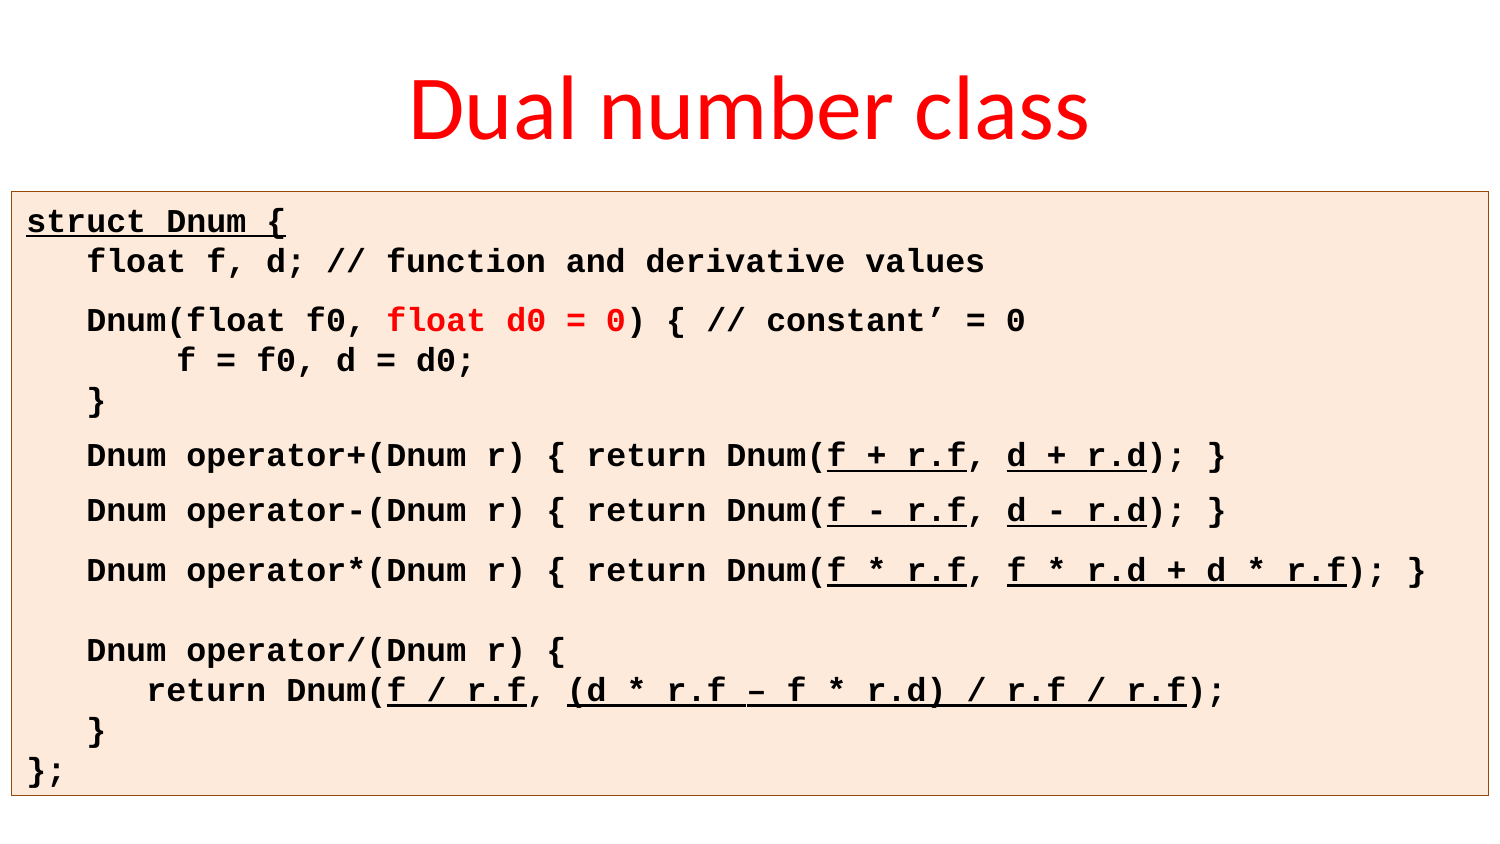

# Dual number class
struct Dnum {
   float f, d; // function and derivative values

   Dnum(float f0, float d0 = 0) { // constant’ = 0
	f = f0, d = d0;
   }

   Dnum operator+(Dnum r) { return Dnum(f + r.f, d + r.d); }

   Dnum operator-(Dnum r) { return Dnum(f - r.f, d - r.d); }

   Dnum operator*(Dnum r) { return Dnum(f * r.f, f * r.d + d * r.f); }

   Dnum operator/(Dnum r) {
      return Dnum(f / r.f, (d * r.f – f * r.d) / r.f / r.f);
   }
};